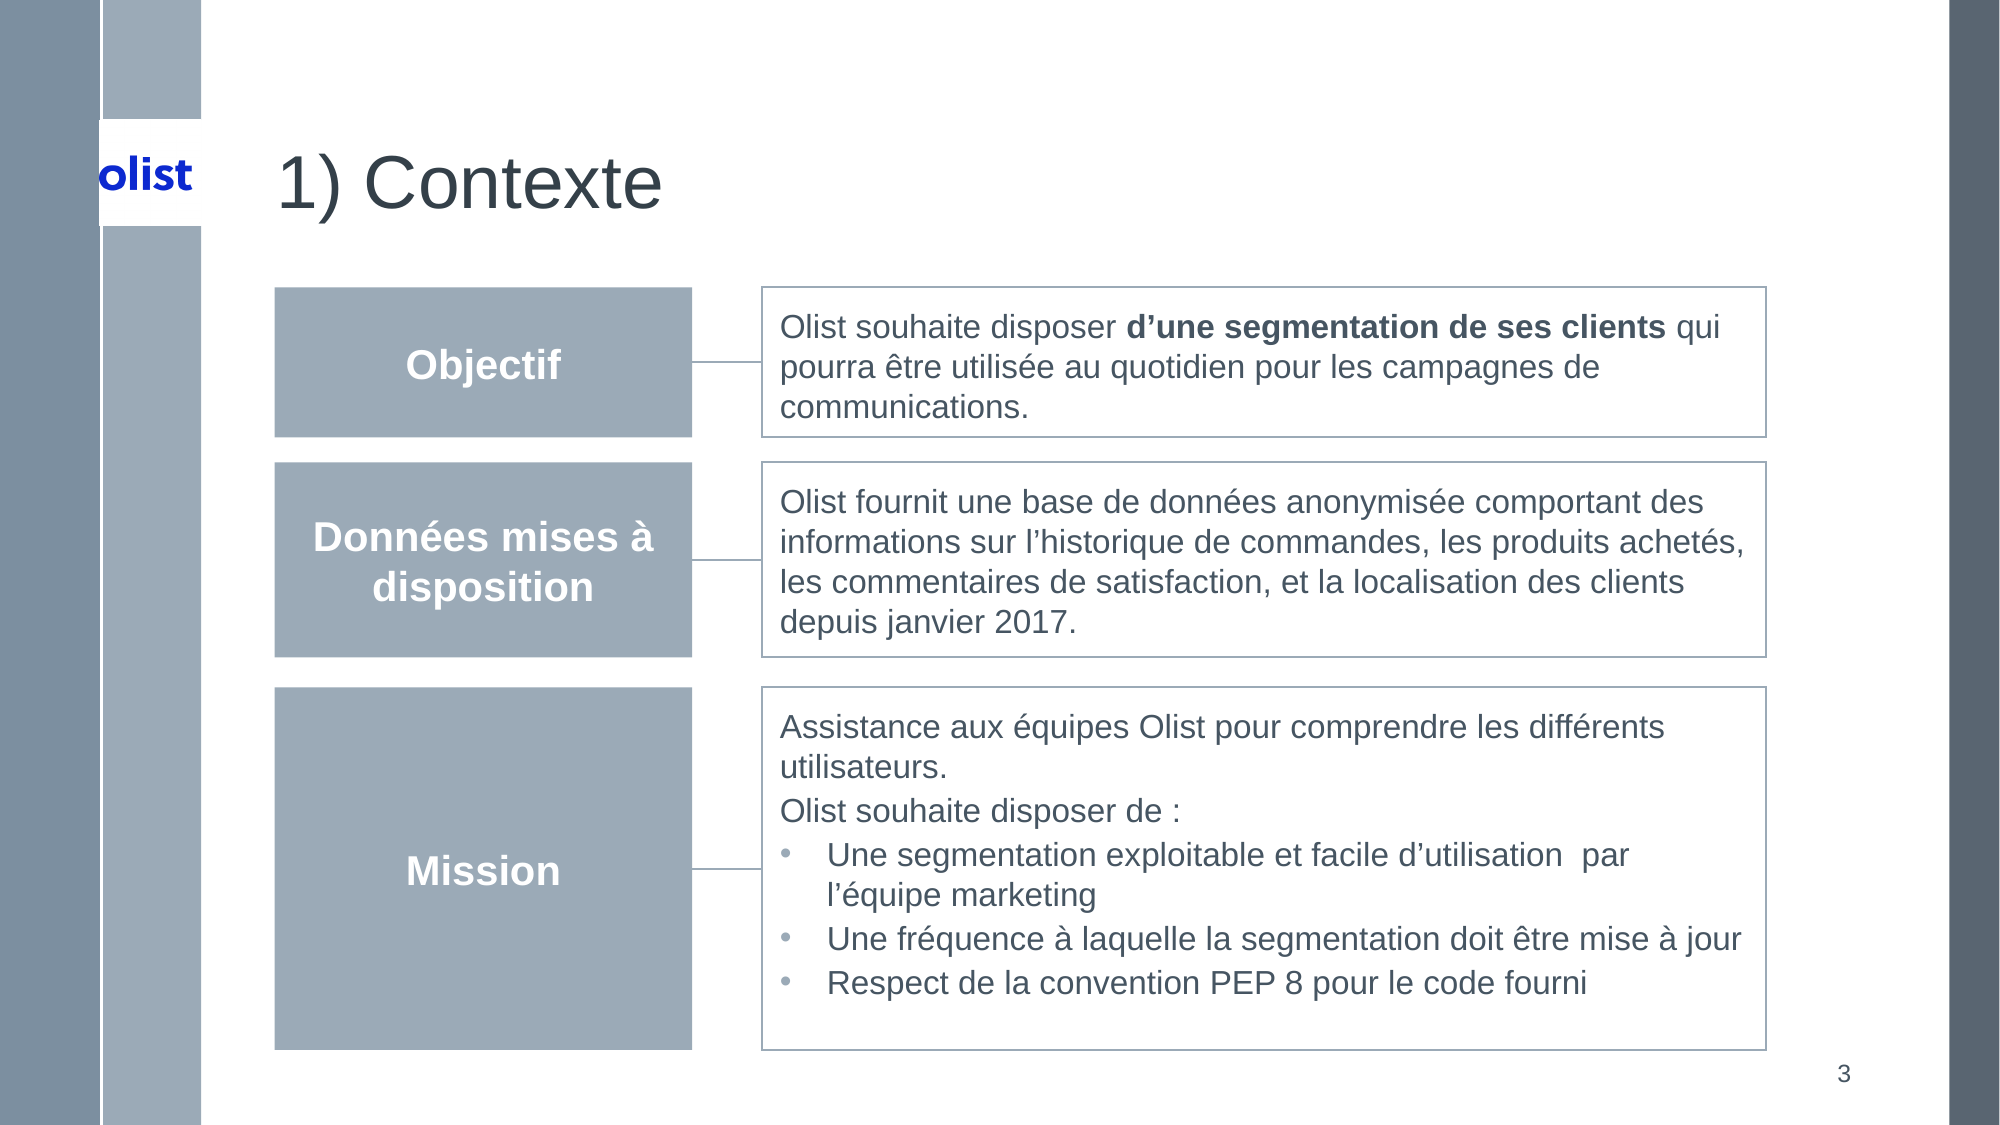

# 1) Contexte
Objectif
Olist souhaite disposer d’une segmentation de ses clients qui pourra être utilisée au quotidien pour les campagnes de communications.
Données mises à disposition
Olist fournit une base de données anonymisée comportant des informations sur l’historique de commandes, les produits achetés, les commentaires de satisfaction, et la localisation des clients depuis janvier 2017.
Mission
Assistance aux équipes Olist pour comprendre les différents utilisateurs.
Olist souhaite disposer de :
Une segmentation exploitable et facile d’utilisation  par l’équipe marketing
Une fréquence à laquelle la segmentation doit être mise à jour
Respect de la convention PEP 8 pour le code fourni
3